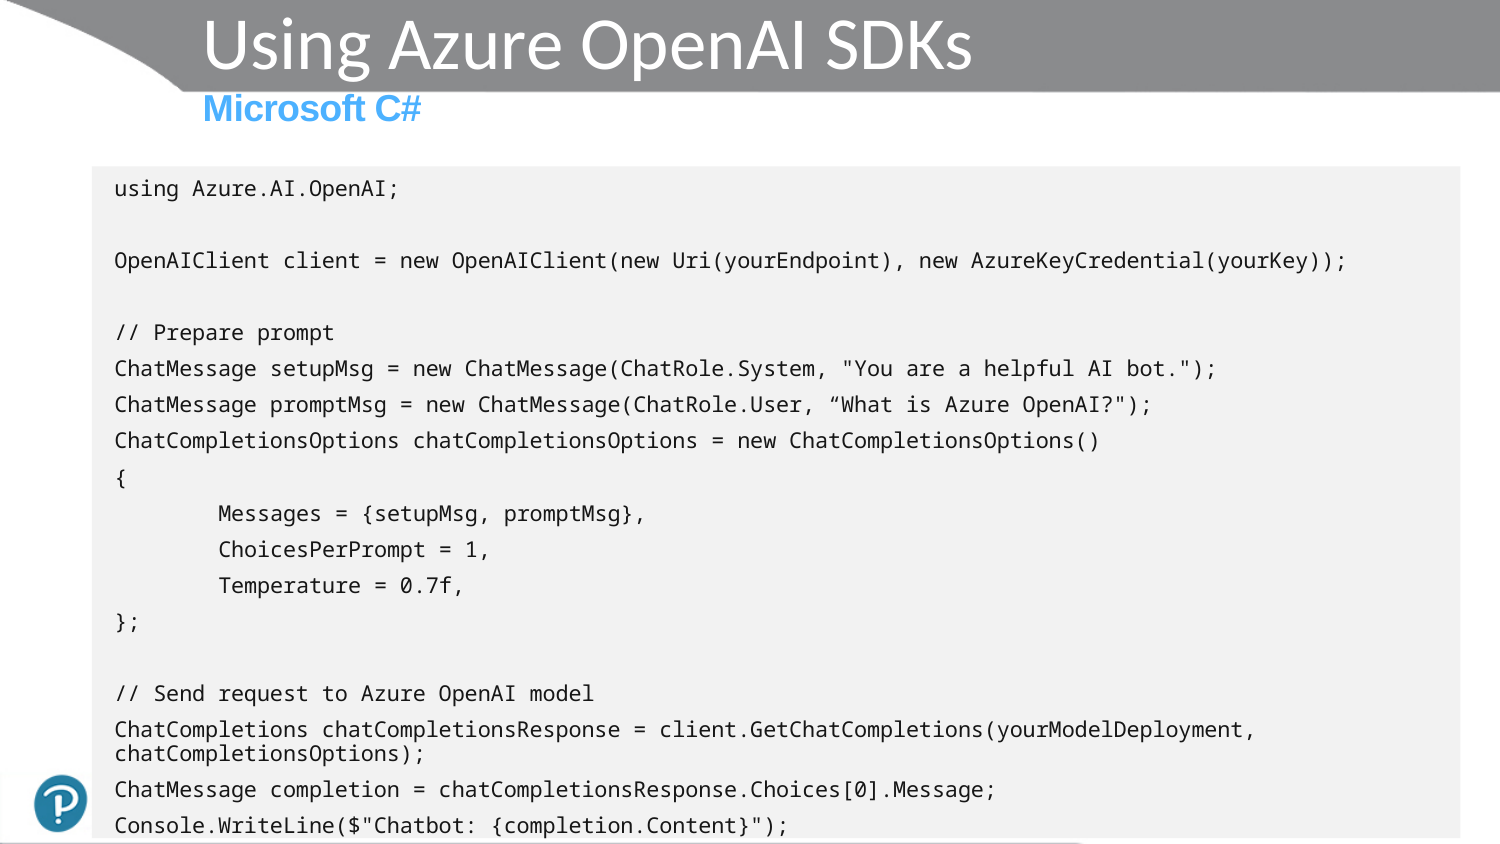

# Using Azure OpenAI SDKs Microsoft C#
using Azure.AI.OpenAI;

OpenAIClient client = new OpenAIClient(new Uri(yourEndpoint), new AzureKeyCredential(yourKey));

// Prepare prompt
ChatMessage setupMsg = new ChatMessage(ChatRole.System, "You are a helpful AI bot.");
ChatMessage promptMsg = new ChatMessage(ChatRole.User, “What is Azure OpenAI?");
ChatCompletionsOptions chatCompletionsOptions = new ChatCompletionsOptions()
{
        Messages = {setupMsg, promptMsg},
        ChoicesPerPrompt = 1,
        Temperature = 0.7f,
};

// Send request to Azure OpenAI model
ChatCompletions chatCompletionsResponse = client.GetChatCompletions(yourModelDeployment, chatCompletionsOptions);
ChatMessage completion = chatCompletionsResponse.Choices[0].Message;
Console.WriteLine($"Chatbot: {completion.Content}");